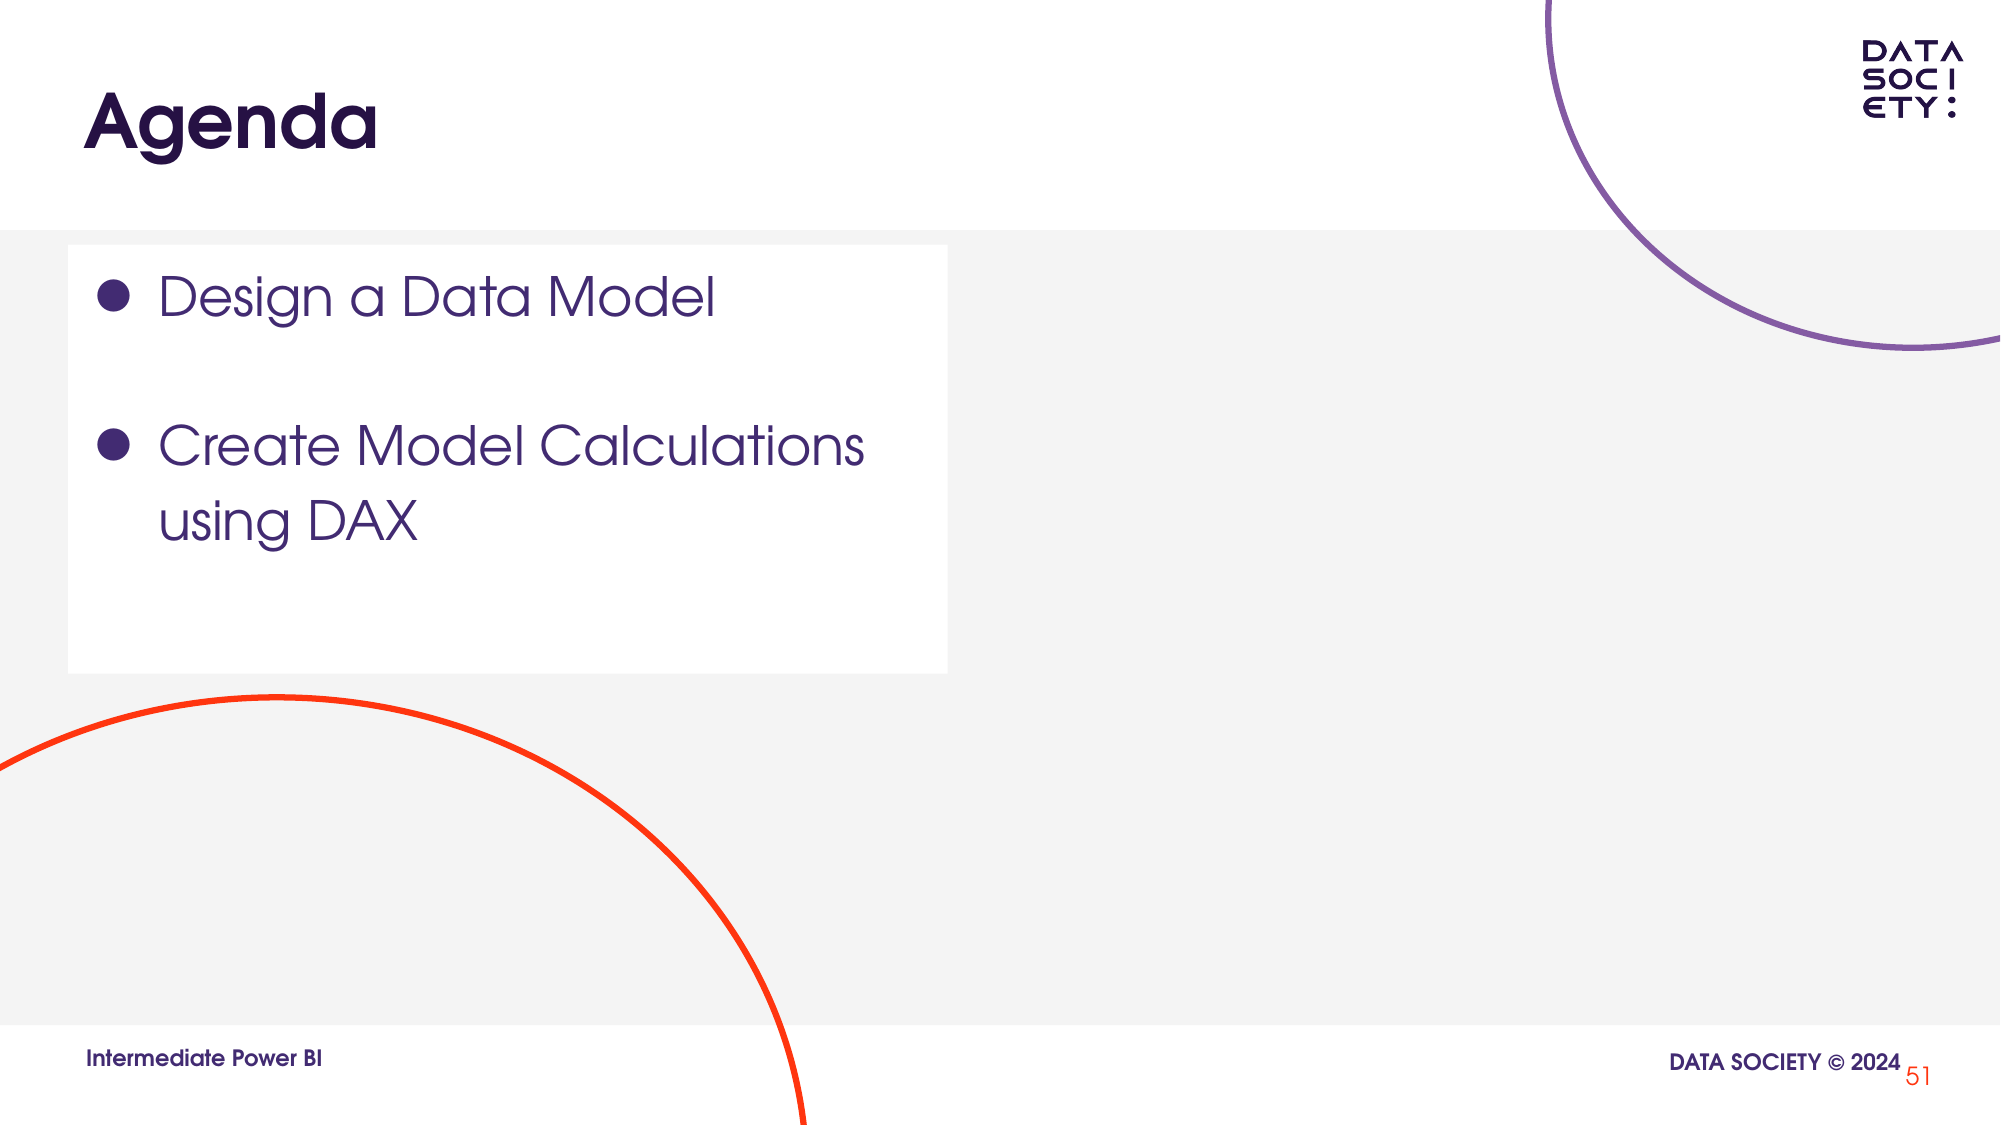

Design a Data Model

Create Model Calculations using DAX
51